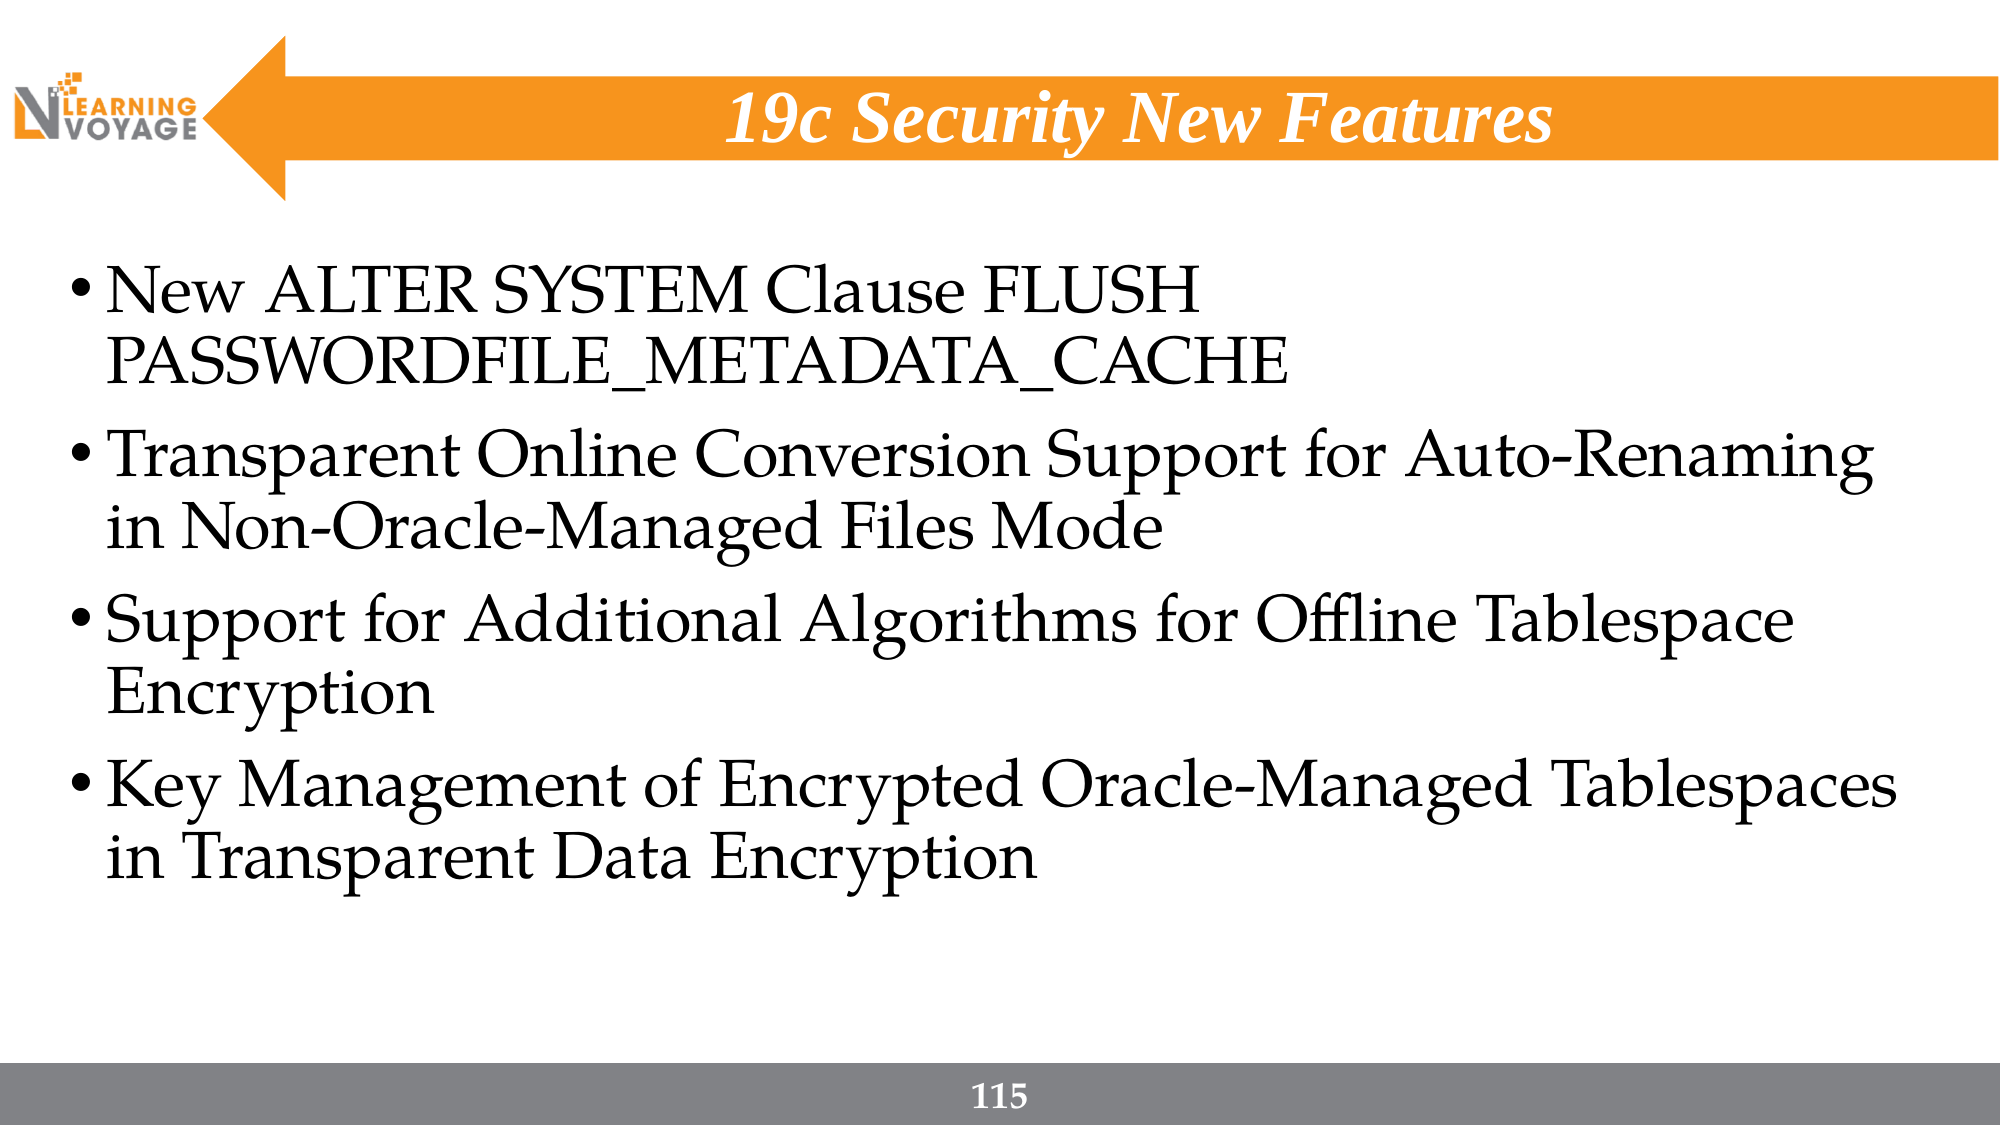

# 19c Security New Features
New ALTER SYSTEM Clause FLUSH PASSWORDFILE_METADATA_CACHE
Transparent Online Conversion Support for Auto-Renaming in Non-Oracle-Managed Files Mode
Support for Additional Algorithms for Offline Tablespace Encryption
Key Management of Encrypted Oracle-Managed Tablespaces in Transparent Data Encryption

115